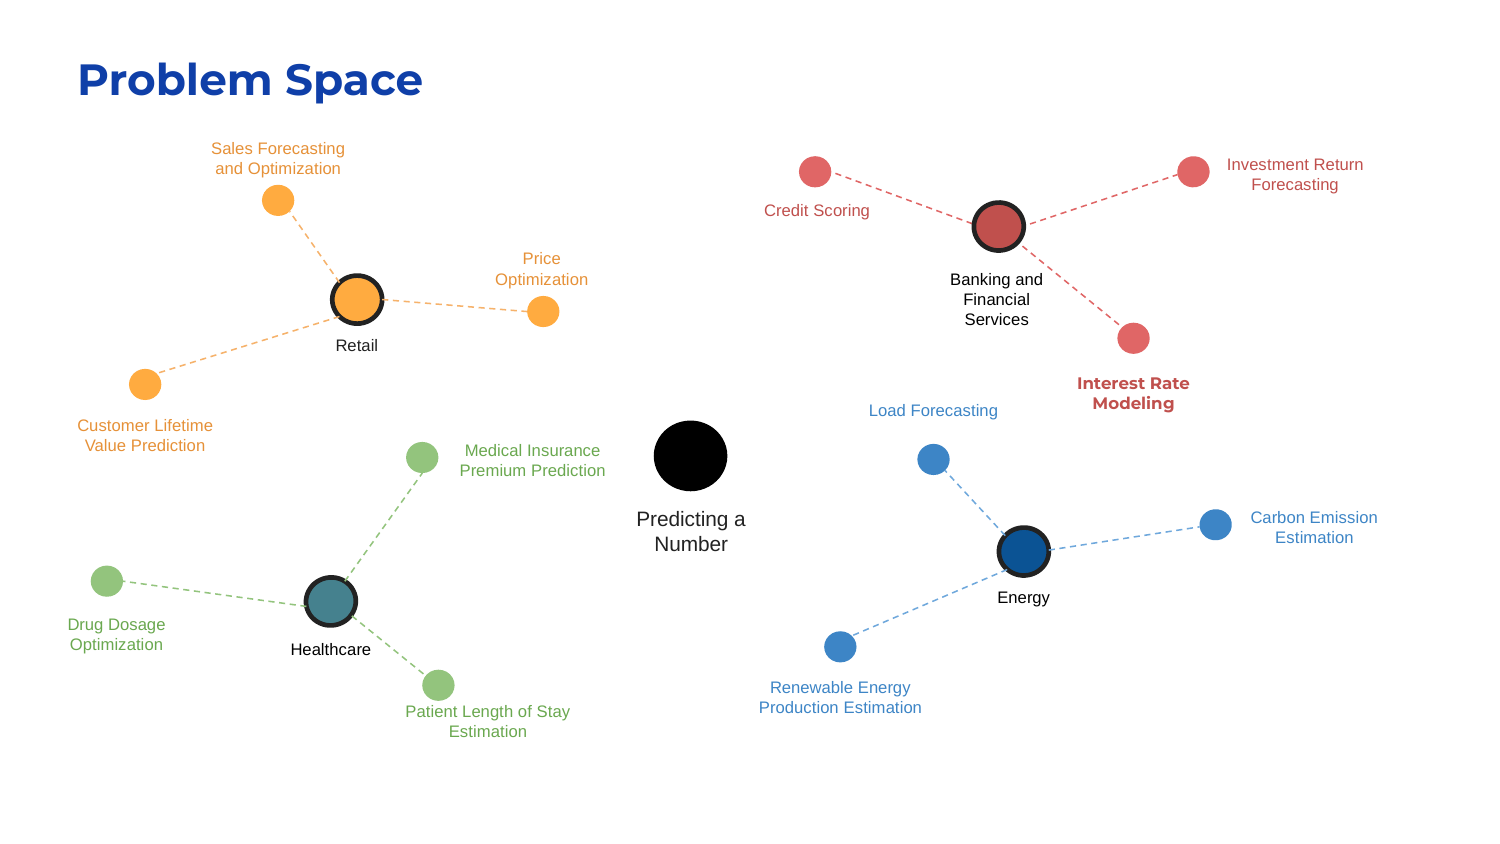

Problem Space
Sales Forecasting and Optimization
Investment Return Forecasting

Credit Scoring

Price Optimization
Banking and Financial Services

Retail
Interest Rate Modeling

Load Forecasting
Customer Lifetime Value Prediction

Medical Insurance Premium Prediction

Predicting a Number
Carbon Emission Estimation

Energy

Drug Dosage Optimization
Healthcare

Renewable Energy Production Estimation

Patient Length of Stay Estimation